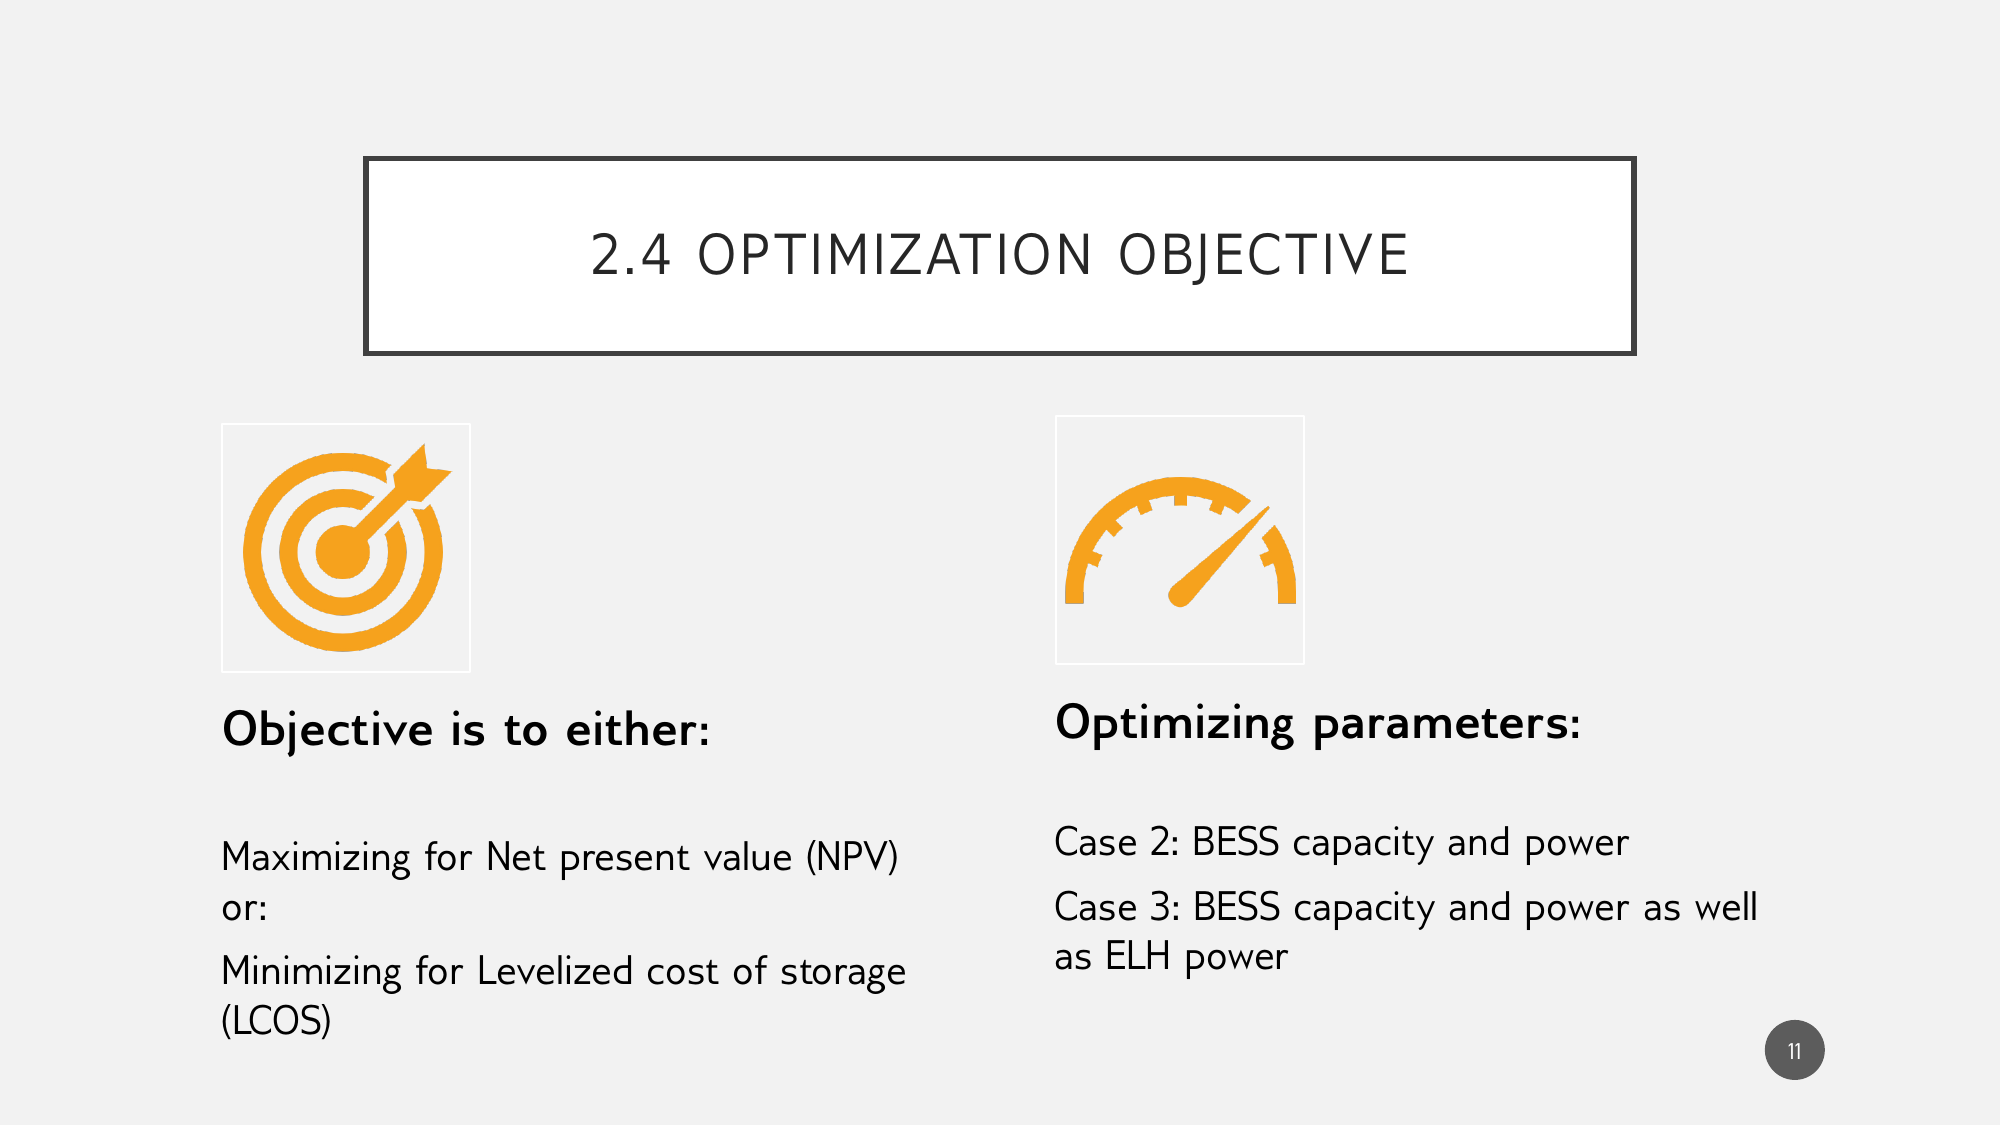

# 2.4 Optimization Objective
Objective is to either:
Maximizing for Net present value (NPV) or:
Minimizing for Levelized cost of storage (LCOS)
Optimizing parameters:
Case 2: BESS capacity and power
Case 3: BESS capacity and power as well as ELH power
11